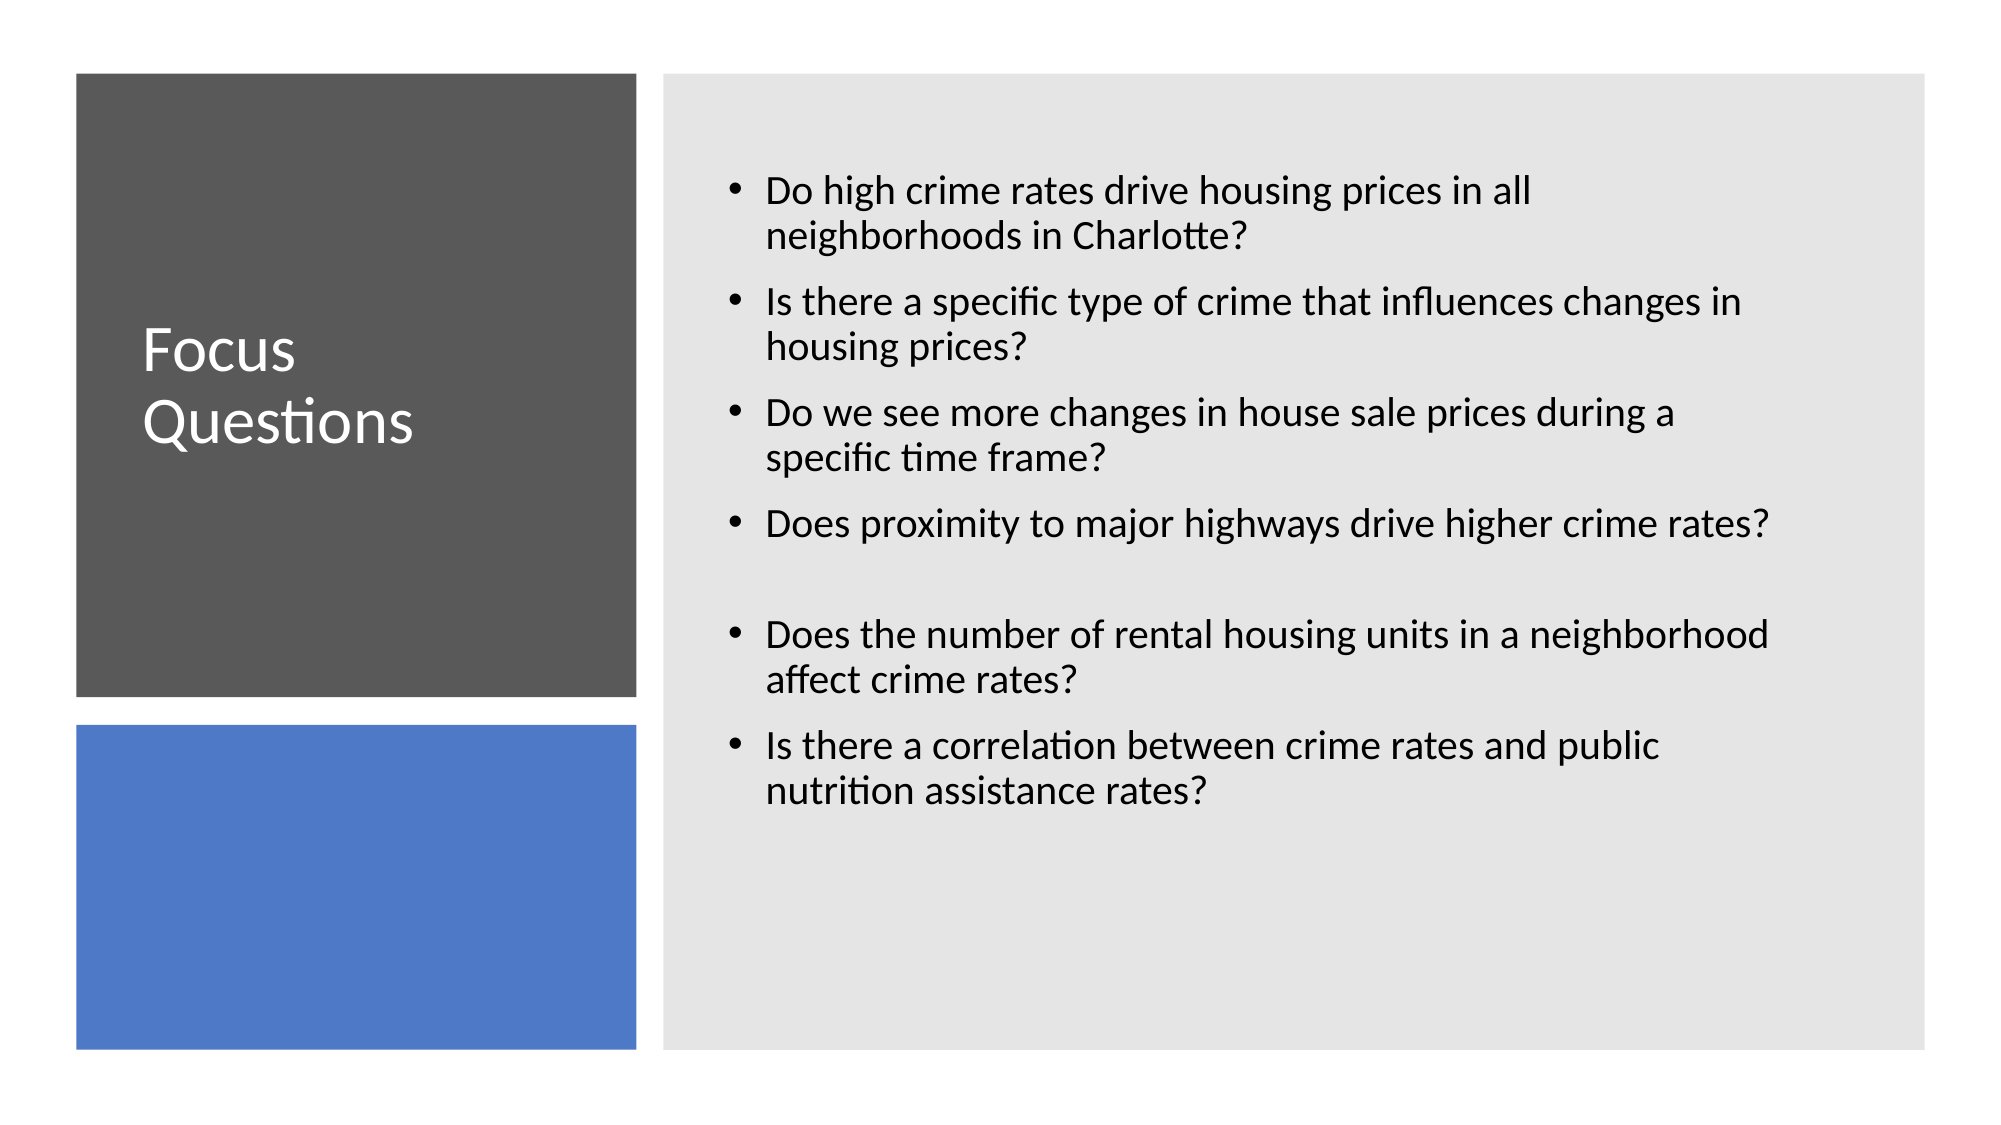

Do high crime rates drive housing prices in all neighborhoods in Charlotte?
Is there a specific type of crime that influences changes in housing prices?
Do we see more changes in house sale prices during a specific time frame?
Does proximity to major highways drive higher crime rates?
Does the number of rental housing units in a neighborhood affect crime rates?
Is there a correlation between crime rates and public nutrition assistance rates?

# Focus Questions